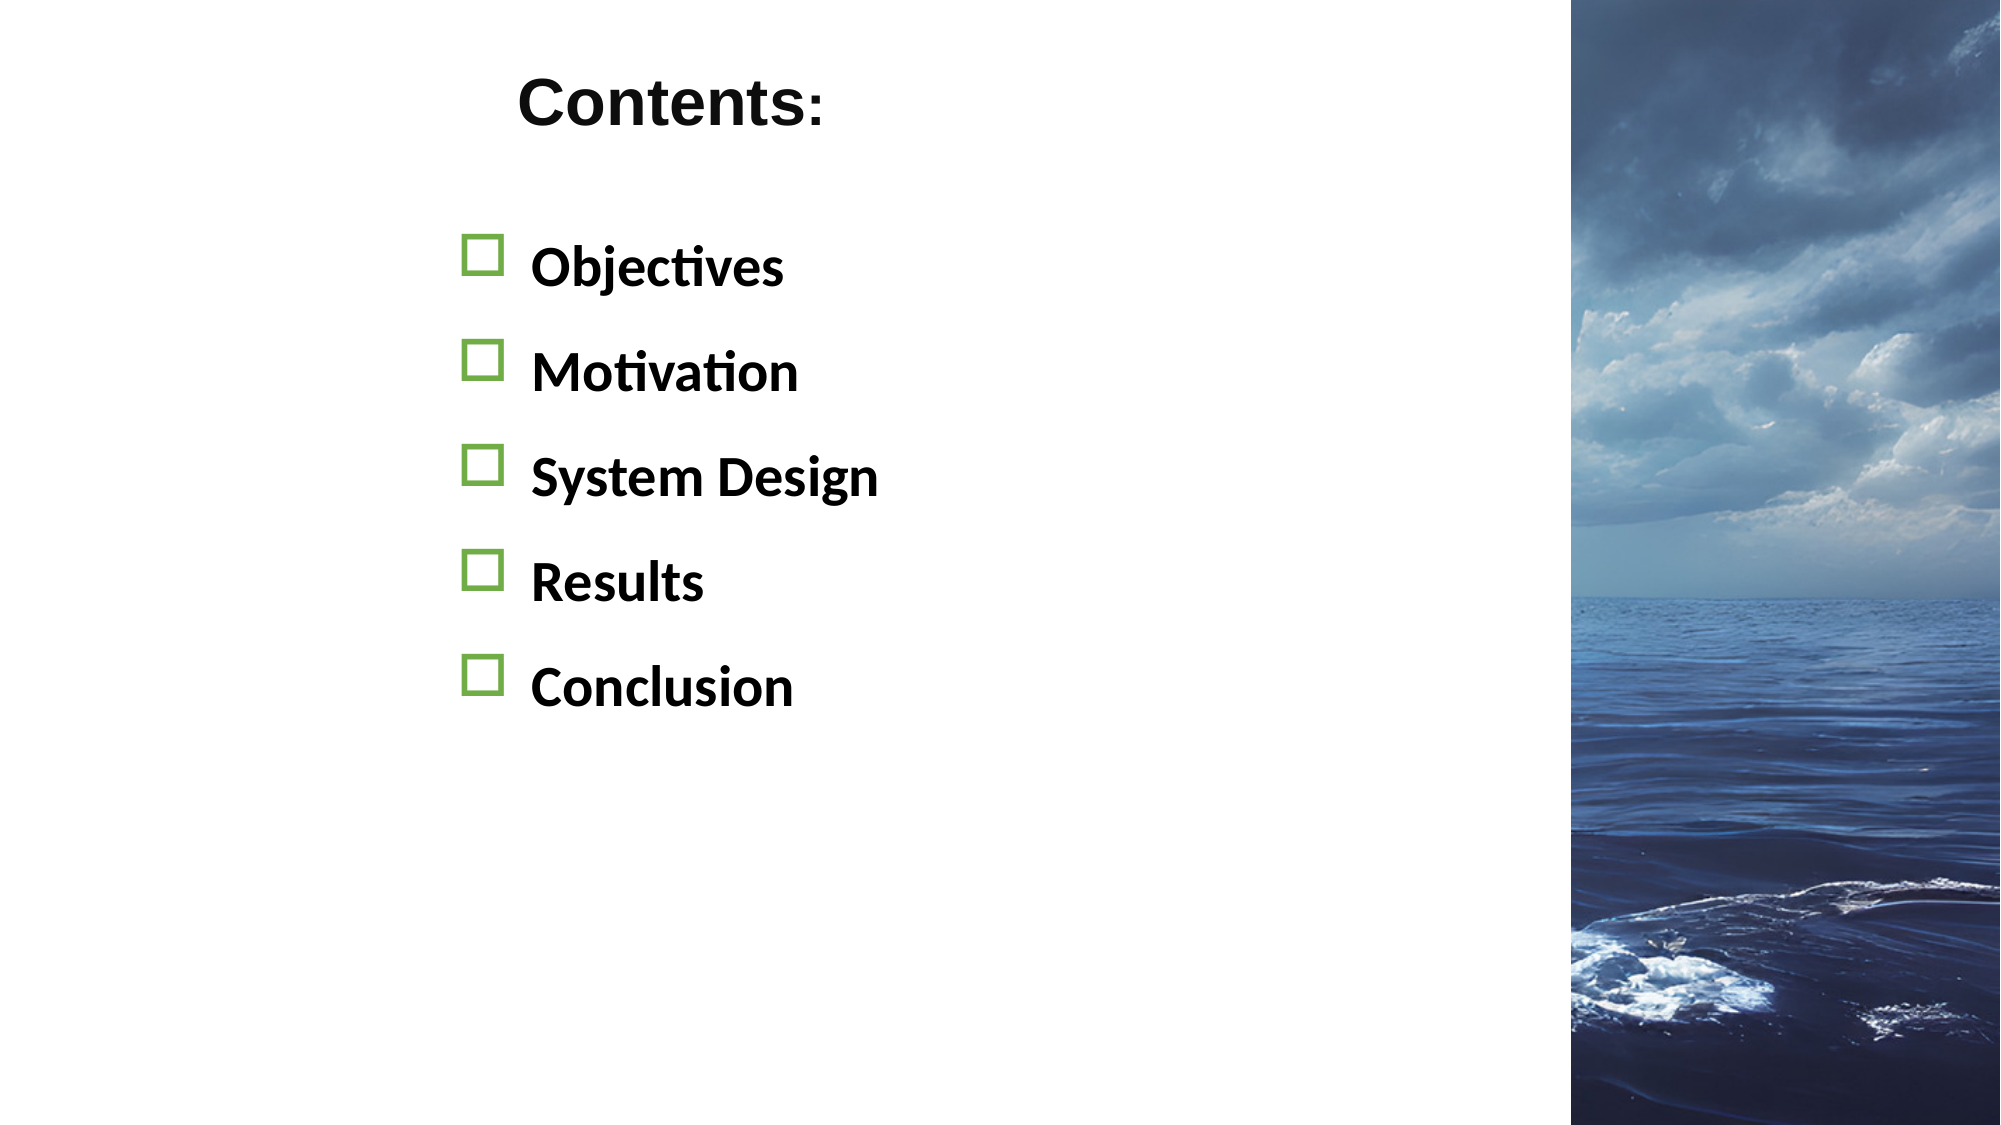

Contents:

Objectives
Motivation
System Design
Results
Conclusion